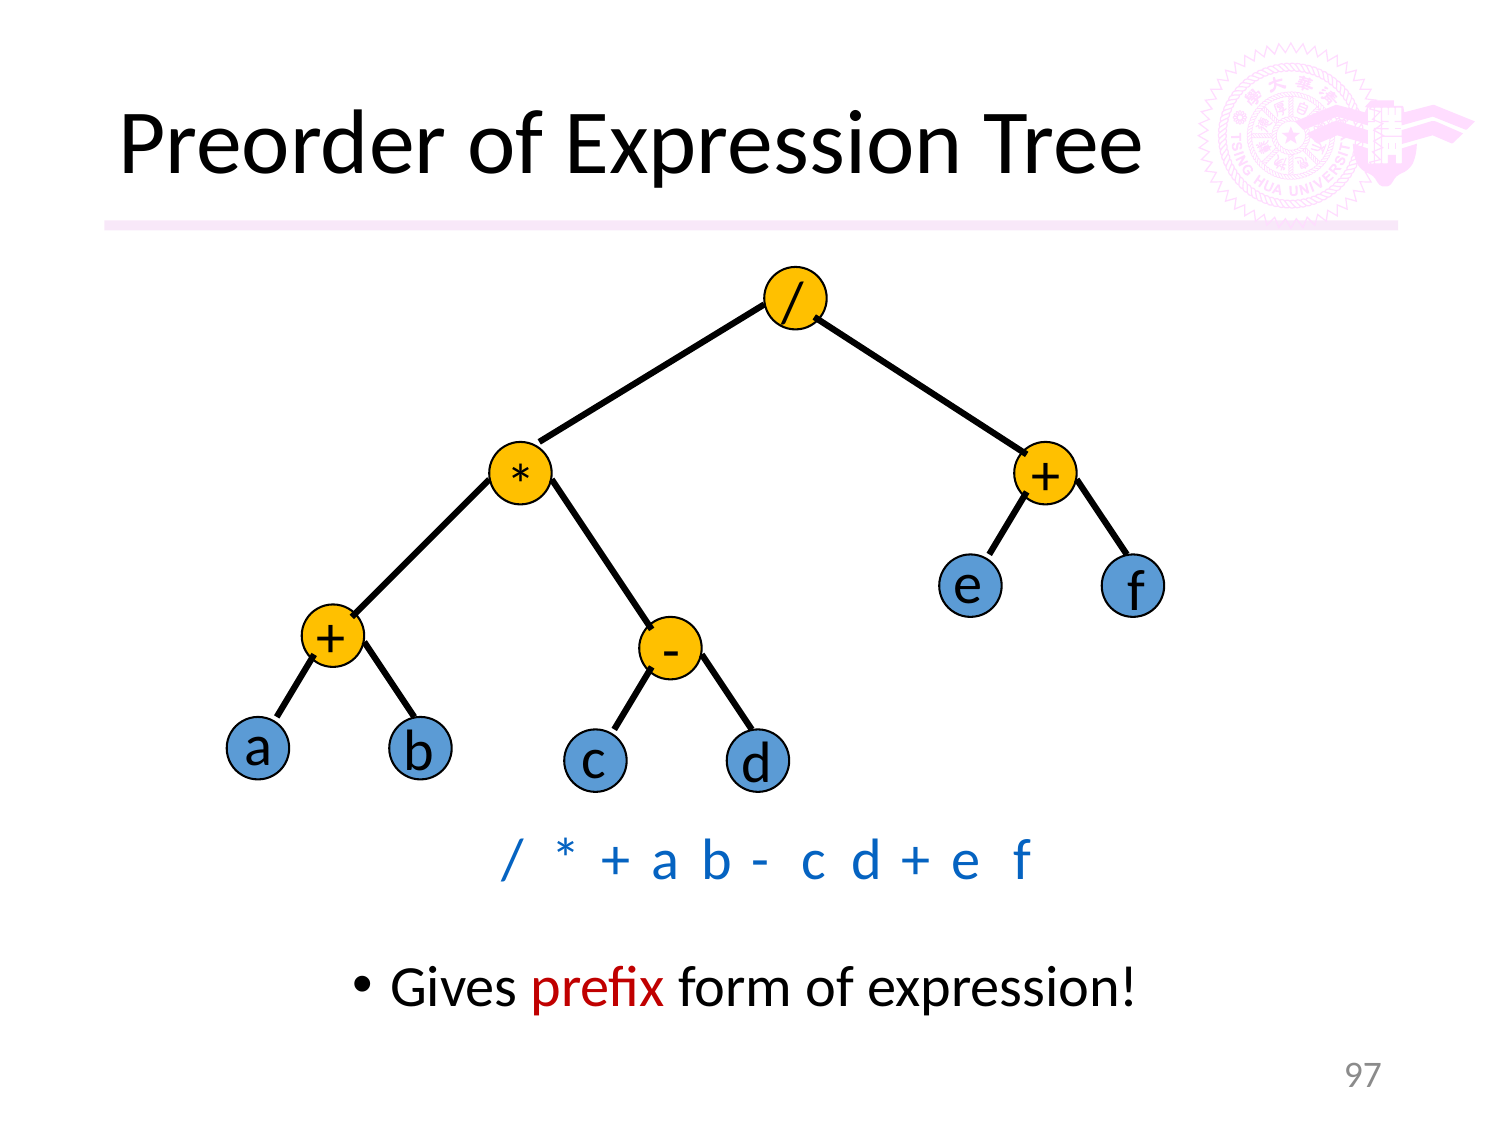

# Preorder of Expression Tree
/

+
*

e
f

+

-

a
b
c

d

/
*
+
a
b
-
c
d
+
e
f
Gives prefix form of expression!
97